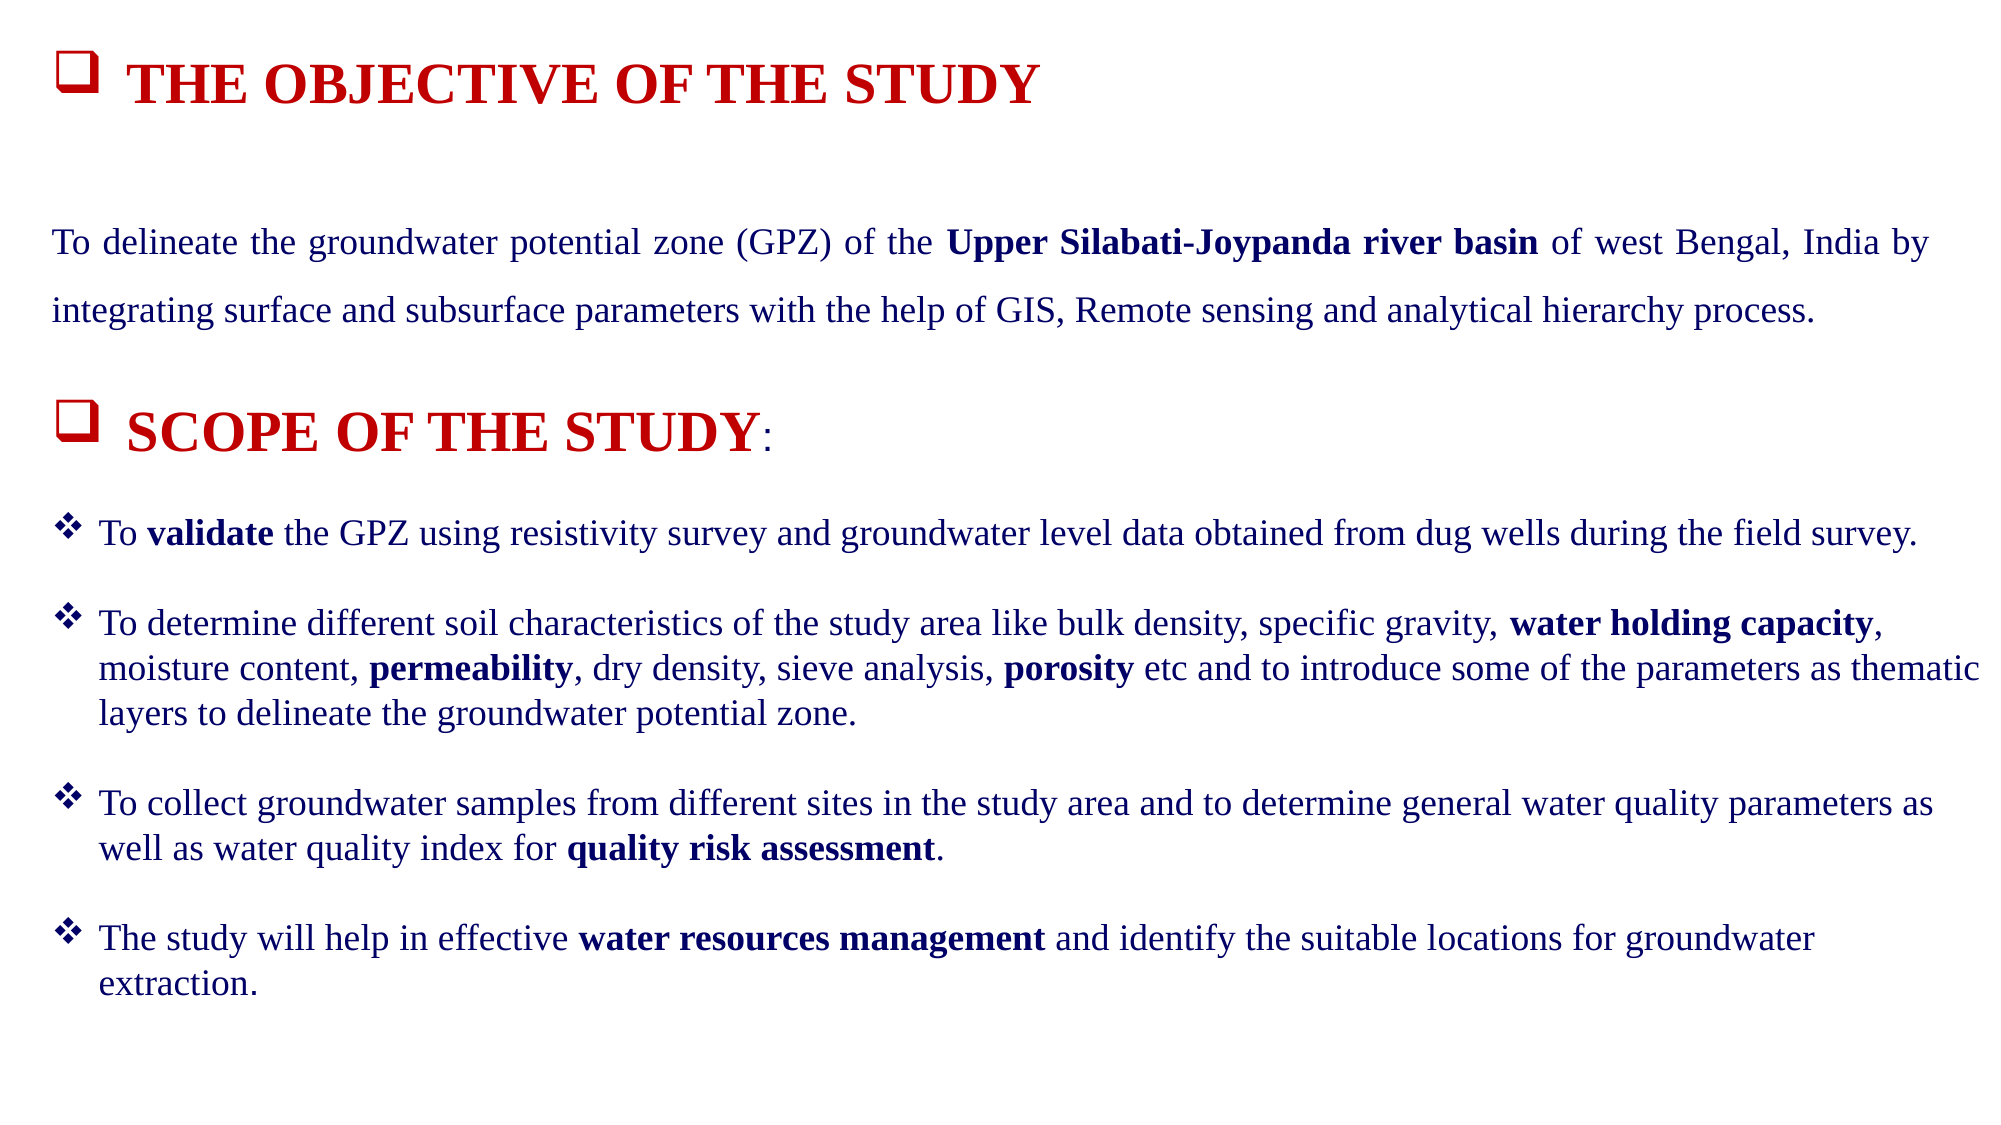

THE OBJECTIVE OF THE STUDY

To delineate the groundwater potential zone (GPZ) of the Upper Silabati-Joypanda river basin of west Bengal, India by integrating surface and subsurface parameters with the help of GIS, Remote sensing and analytical hierarchy process.

SCOPE OF THE STUDY:

To validate the GPZ using resistivity survey and groundwater level data obtained from dug wells during the field survey.

To determine different soil characteristics of the study area like bulk density, specific gravity, water holding capacity, moisture content, permeability, dry density, sieve analysis, porosity etc and to introduce some of the parameters as thematic layers to delineate the groundwater potential zone.

To collect groundwater samples from different sites in the study area and to determine general water quality parameters as well as water quality index for quality risk assessment.

The study will help in effective water resources management and identify the suitable locations for groundwater extraction.